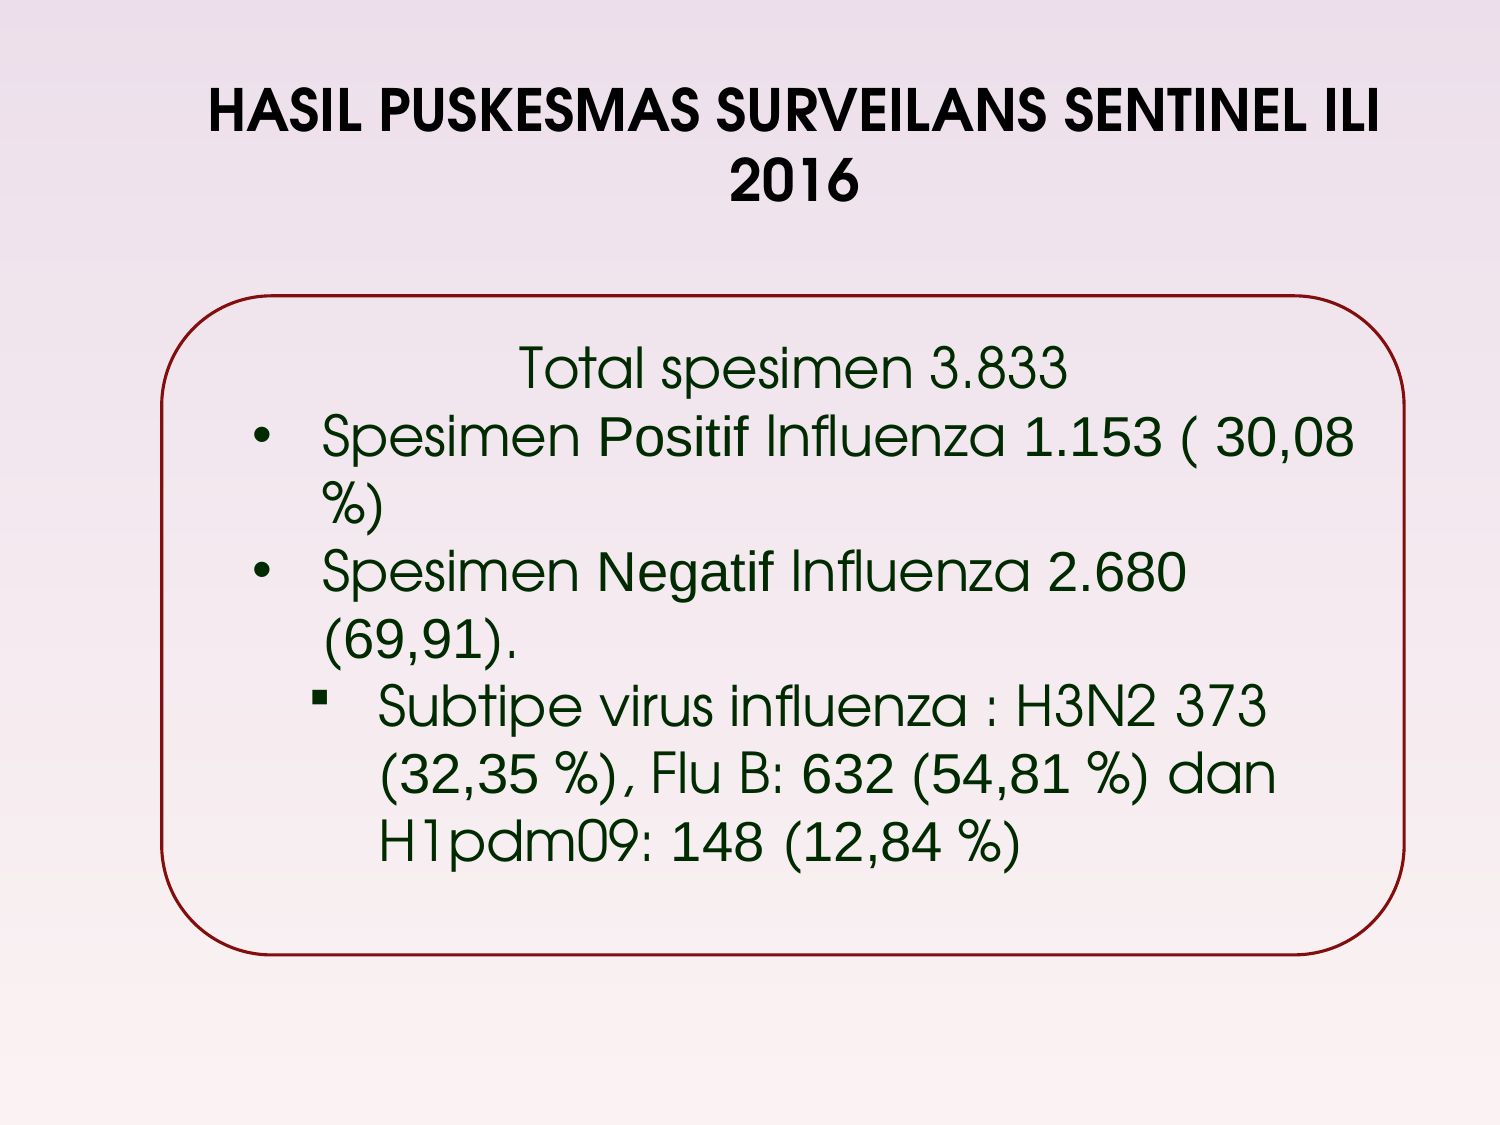

# HASIL PUSKESMAS SURVEILANS SENTINEL ILI 2016

Total spesimen 3.833
Spesimen Positif Influenza 1.153 ( 30,08 %)
Spesimen Negatif Influenza 2.680 (69,91).
Subtipe virus influenza : H3N2 373 (32,35 %), Flu B: 632 (54,81 %) dan H1pdm09: 148 (12,84 %)